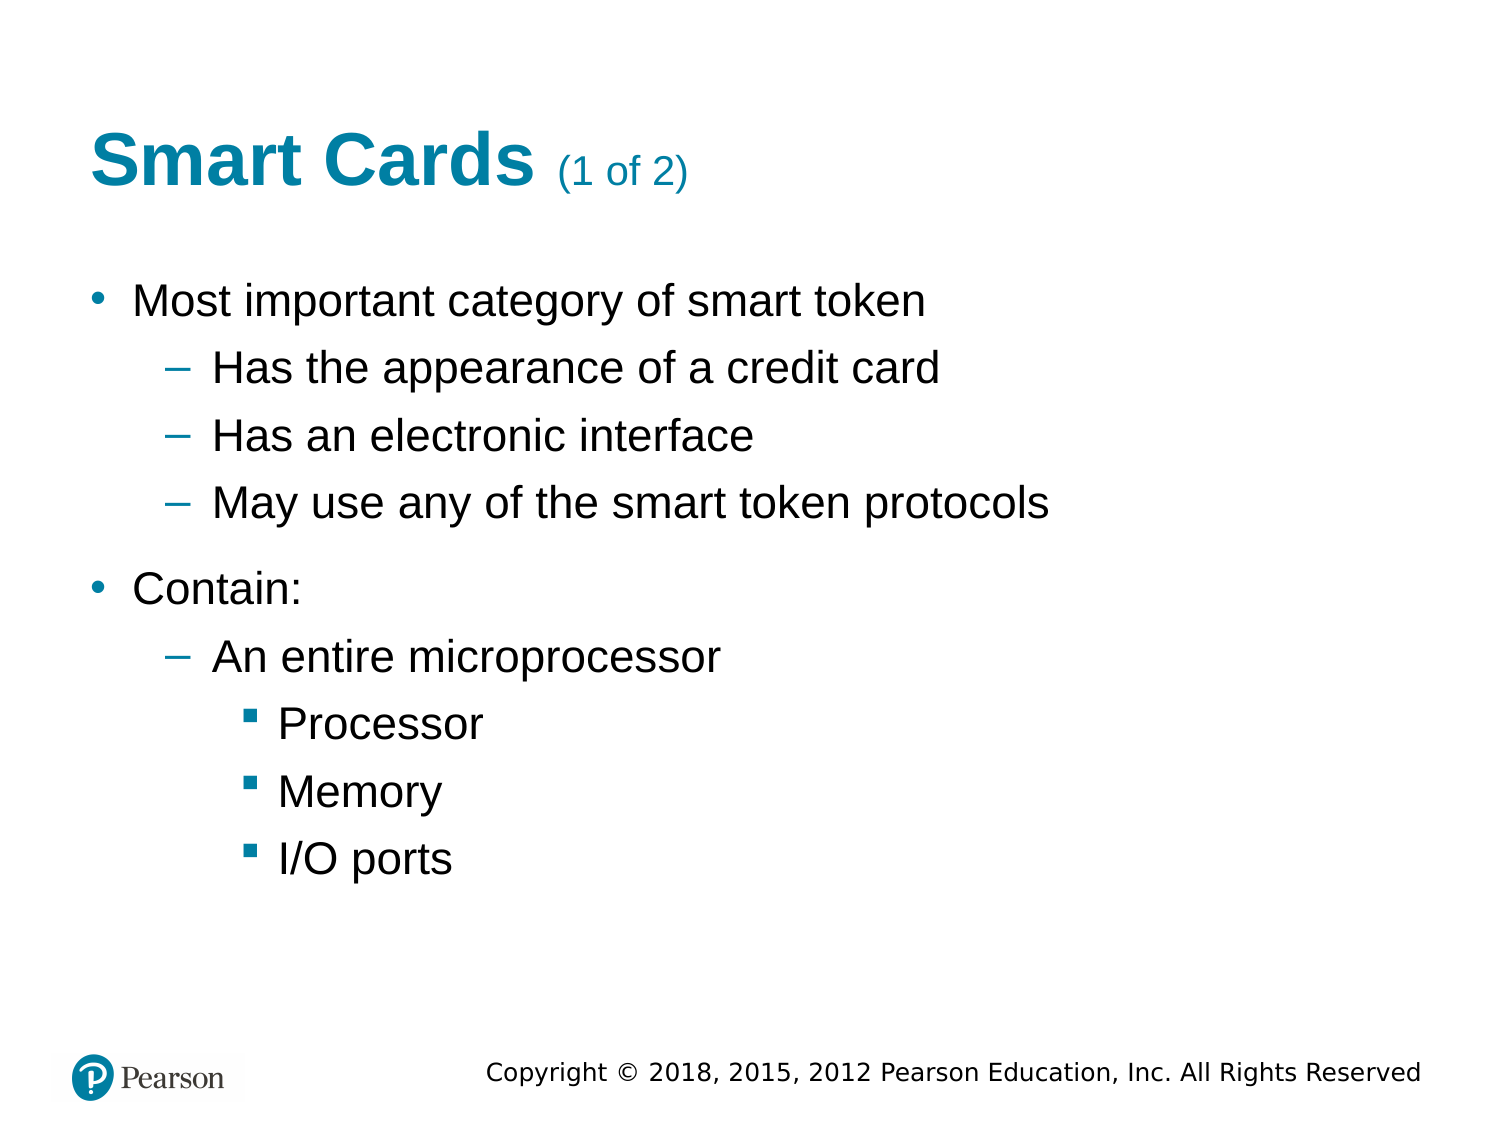

# Smart Cards (1 of 2)
Most important category of smart token
Has the appearance of a credit card
Has an electronic interface
May use any of the smart token protocols
Contain:
An entire microprocessor
Processor
Memory
I/O ports